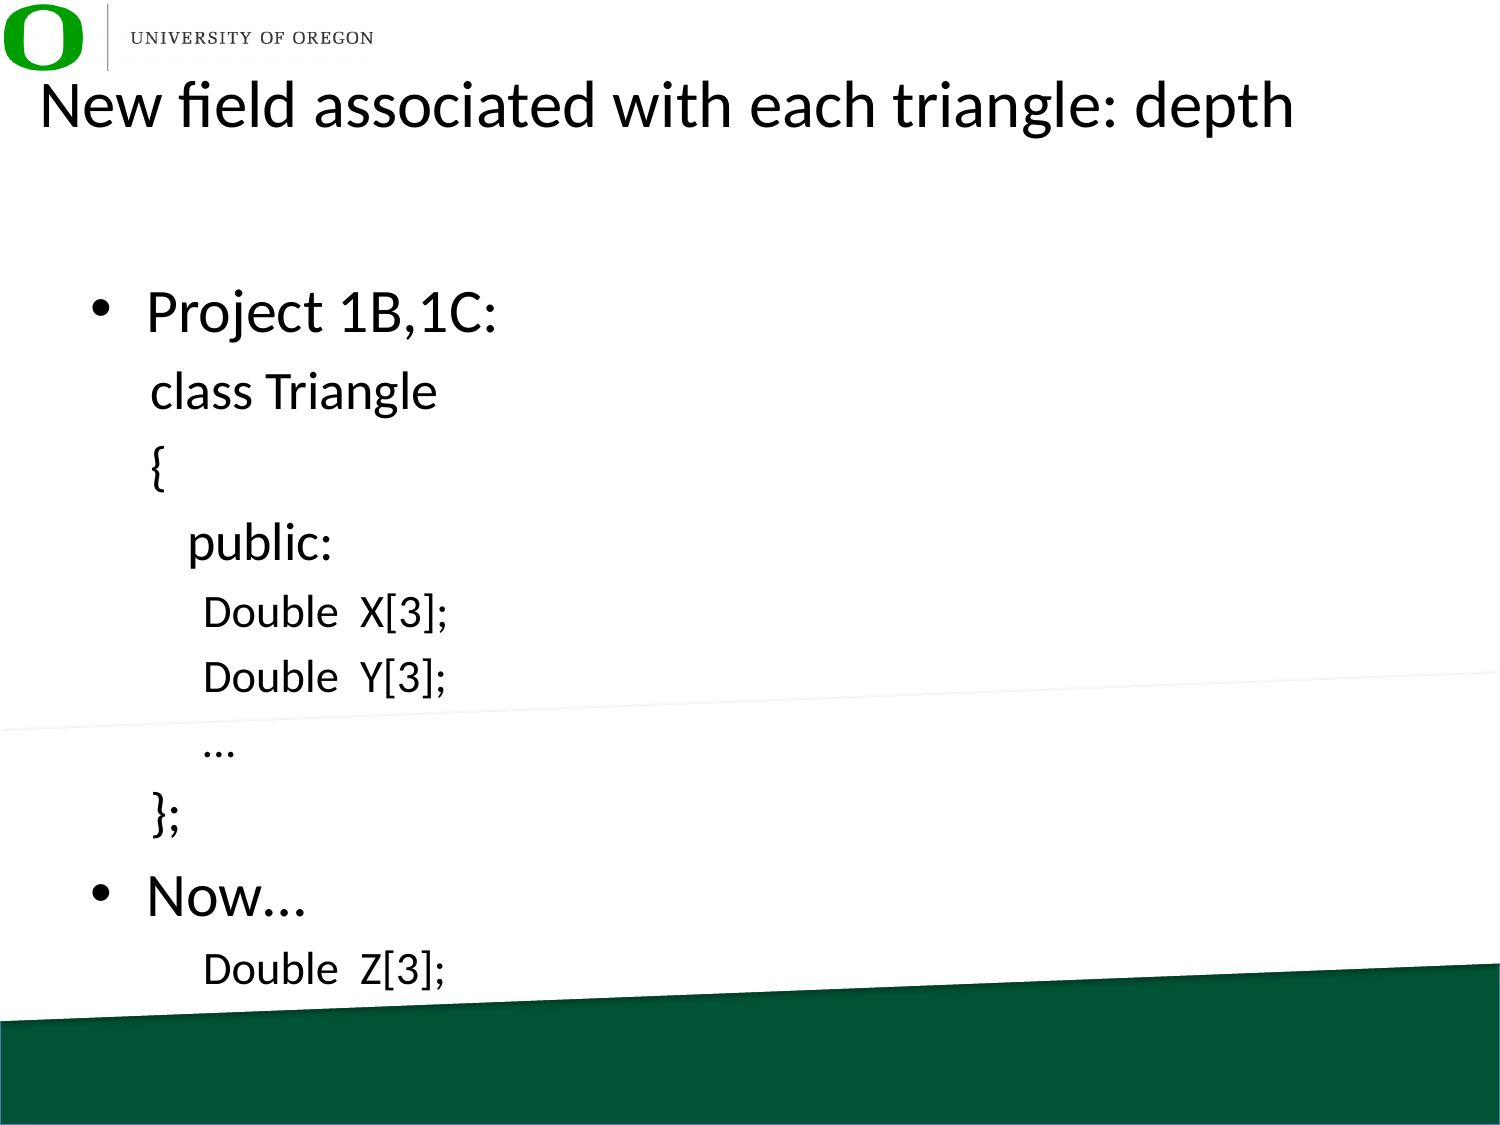

# New field associated with each triangle: depth
Project 1B,1C:
	class Triangle
	{
	   public:
		Double  X[3];
		Double  Y[3];
		…
	};
Now…
		Double  Z[3];